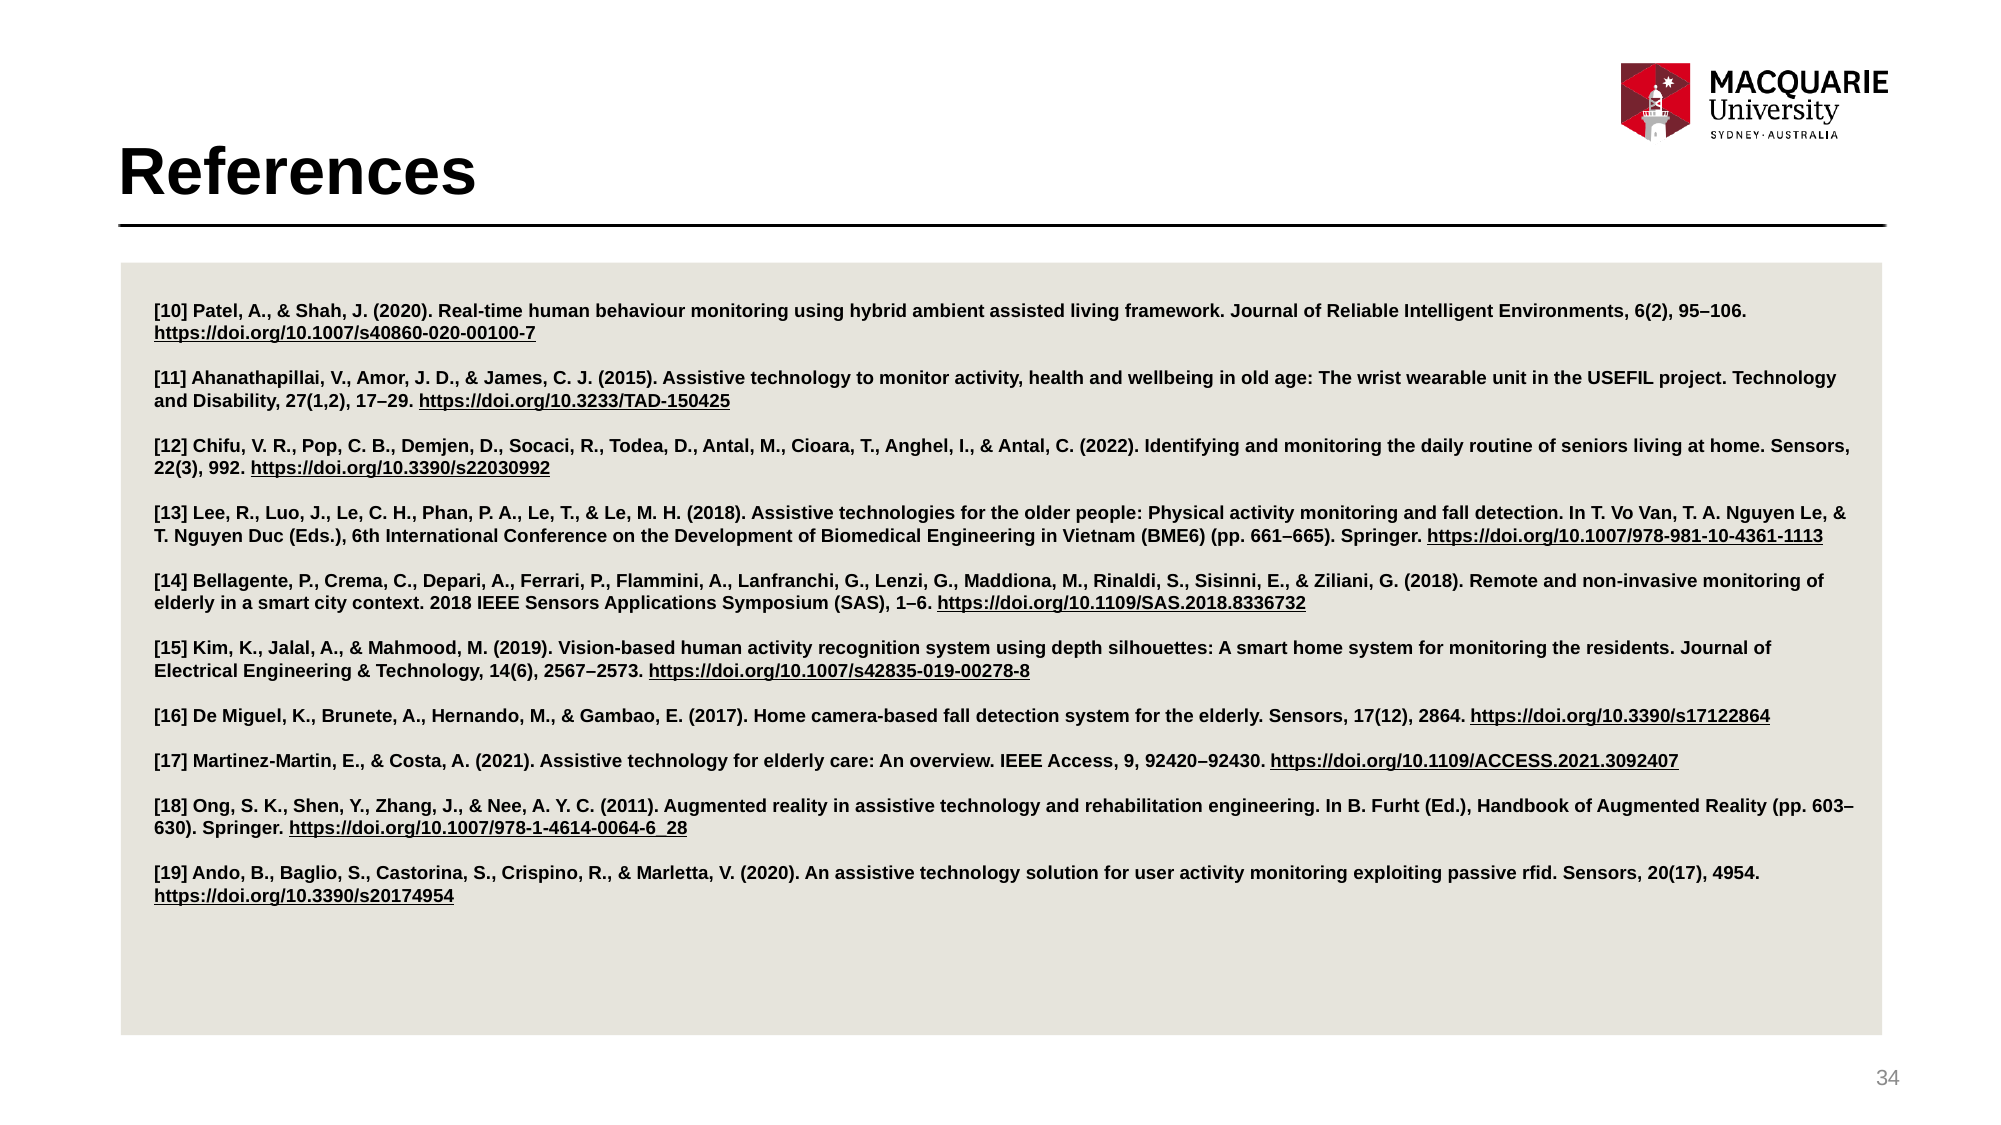

# References

[10] Patel, A., & Shah, J. (2020). Real-time human behaviour monitoring using hybrid ambient assisted living framework. Journal of Reliable Intelligent Environments, 6(2), 95–106. https://doi.org/10.1007/s40860-020-00100-7
[11] Ahanathapillai, V., Amor, J. D., & James, C. J. (2015). Assistive technology to monitor activity, health and wellbeing in old age: The wrist wearable unit in the USEFIL project. Technology and Disability, 27(1,2), 17–29. https://doi.org/10.3233/TAD-150425
[12] Chifu, V. R., Pop, C. B., Demjen, D., Socaci, R., Todea, D., Antal, M., Cioara, T., Anghel, I., & Antal, C. (2022). Identifying and monitoring the daily routine of seniors living at home. Sensors, 22(3), 992. https://doi.org/10.3390/s22030992
[13] Lee, R., Luo, J., Le, C. H., Phan, P. A., Le, T., & Le, M. H. (2018). Assistive technologies for the older people: Physical activity monitoring and fall detection. In T. Vo Van, T. A. Nguyen Le, & T. Nguyen Duc (Eds.), 6th International Conference on the Development of Biomedical Engineering in Vietnam (BME6) (pp. 661–665). Springer. https://doi.org/10.1007/978-981-10-4361-1113
[14] Bellagente, P., Crema, C., Depari, A., Ferrari, P., Flammini, A., Lanfranchi, G., Lenzi, G., Maddiona, M., Rinaldi, S., Sisinni, E., & Ziliani, G. (2018). Remote and non-invasive monitoring of elderly in a smart city context. 2018 IEEE Sensors Applications Symposium (SAS), 1–6. https://doi.org/10.1109/SAS.2018.8336732
[15] Kim, K., Jalal, A., & Mahmood, M. (2019). Vision-based human activity recognition system using depth silhouettes: A smart home system for monitoring the residents. Journal of Electrical Engineering & Technology, 14(6), 2567–2573. https://doi.org/10.1007/s42835-019-00278-8
[16] De Miguel, K., Brunete, A., Hernando, M., & Gambao, E. (2017). Home camera-based fall detection system for the elderly. Sensors, 17(12), 2864. https://doi.org/10.3390/s17122864
[17] Martinez-Martin, E., & Costa, A. (2021). Assistive technology for elderly care: An overview. IEEE Access, 9, 92420–92430. https://doi.org/10.1109/ACCESS.2021.3092407
[18] Ong, S. K., Shen, Y., Zhang, J., & Nee, A. Y. C. (2011). Augmented reality in assistive technology and rehabilitation engineering. In B. Furht (Ed.), Handbook of Augmented Reality (pp. 603–630). Springer. https://doi.org/10.1007/978-1-4614-0064-6_28
[19] Ando, B., Baglio, S., Castorina, S., Crispino, R., & Marletta, V. (2020). An assistive technology solution for user activity monitoring exploiting passive rfid. Sensors, 20(17), 4954. https://doi.org/10.3390/s20174954

34